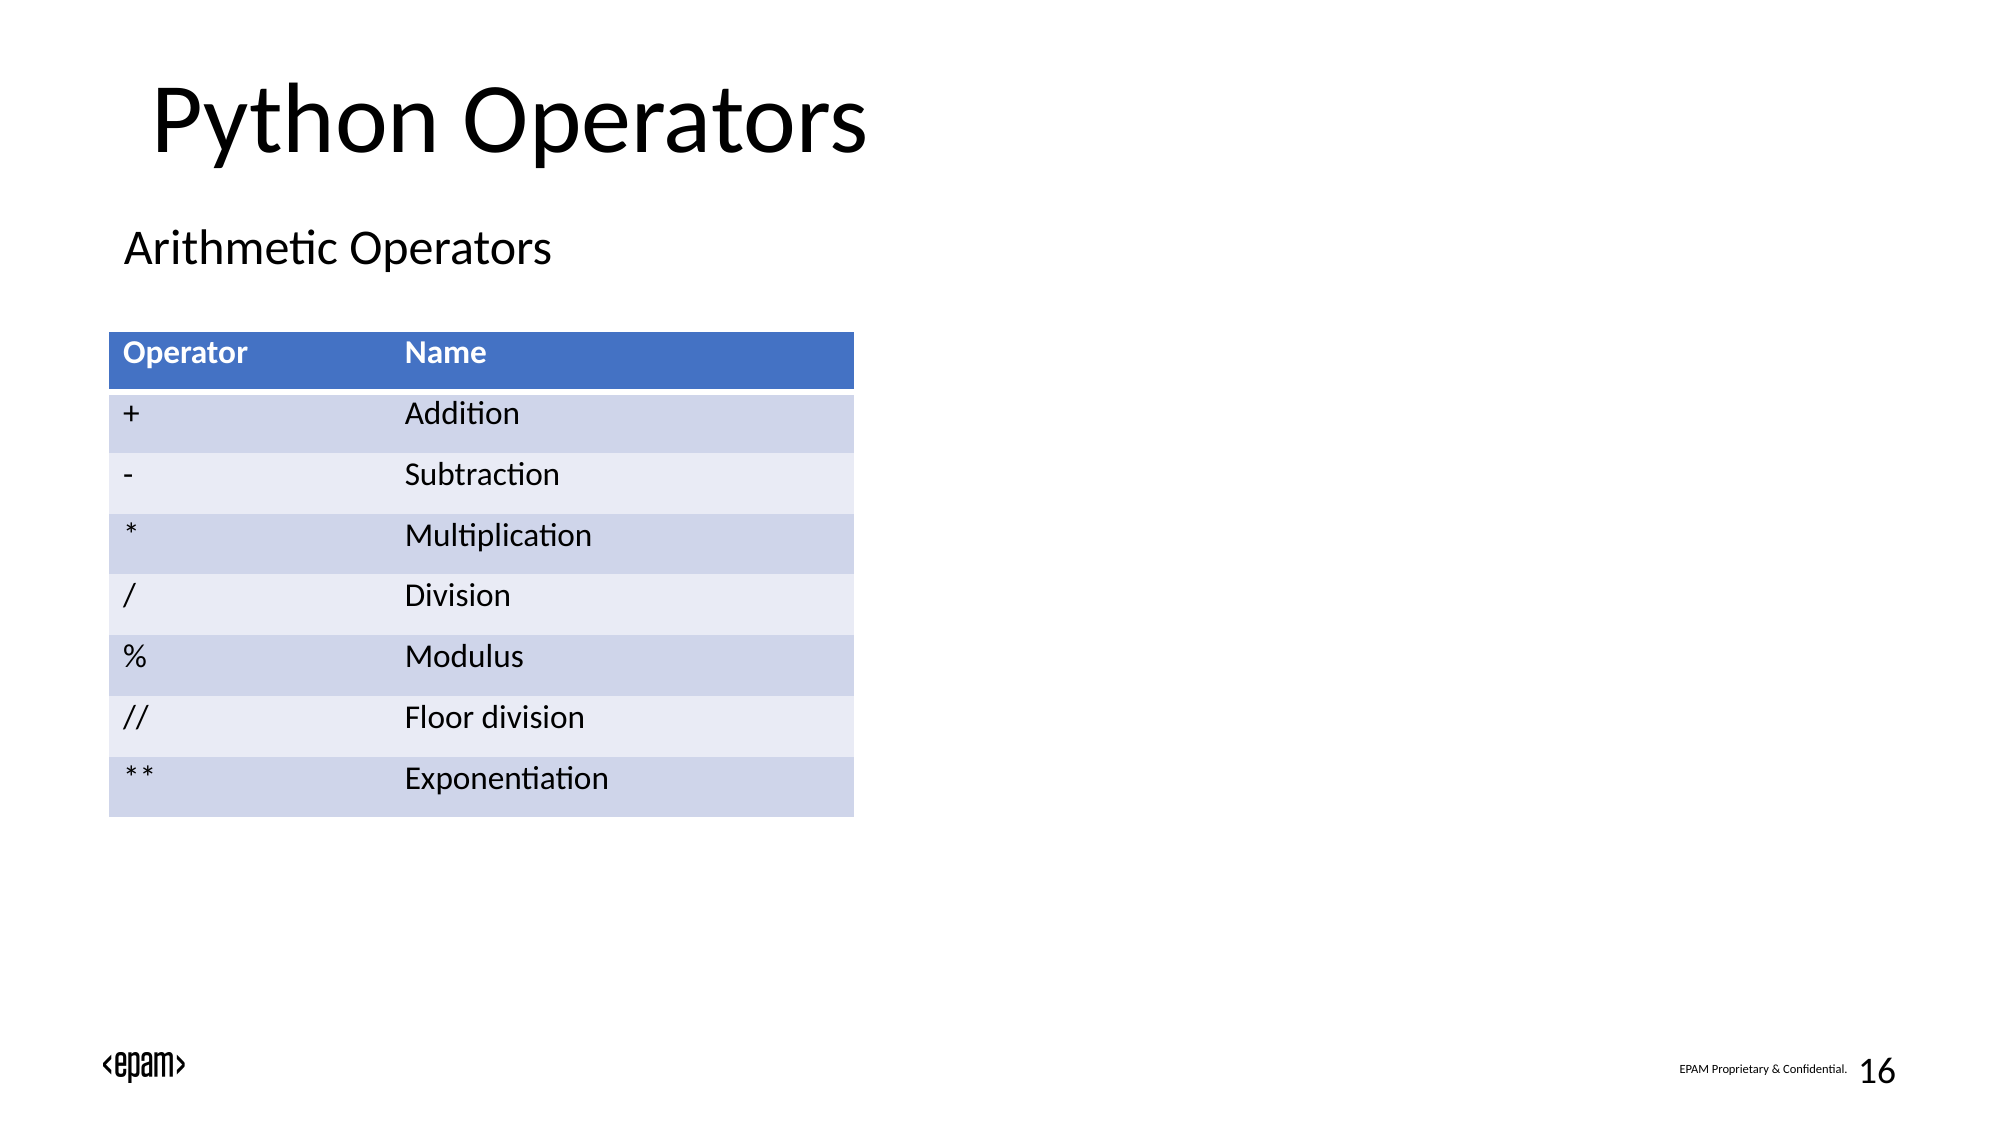

Python Operators
Arithmetic Operators
| Operator | Name |
| --- | --- |
| + | Addition |
| - | Subtraction |
| \* | Multiplication |
| / | Division |
| % | Modulus |
| // | Floor division |
| \*\* | Exponentiation |